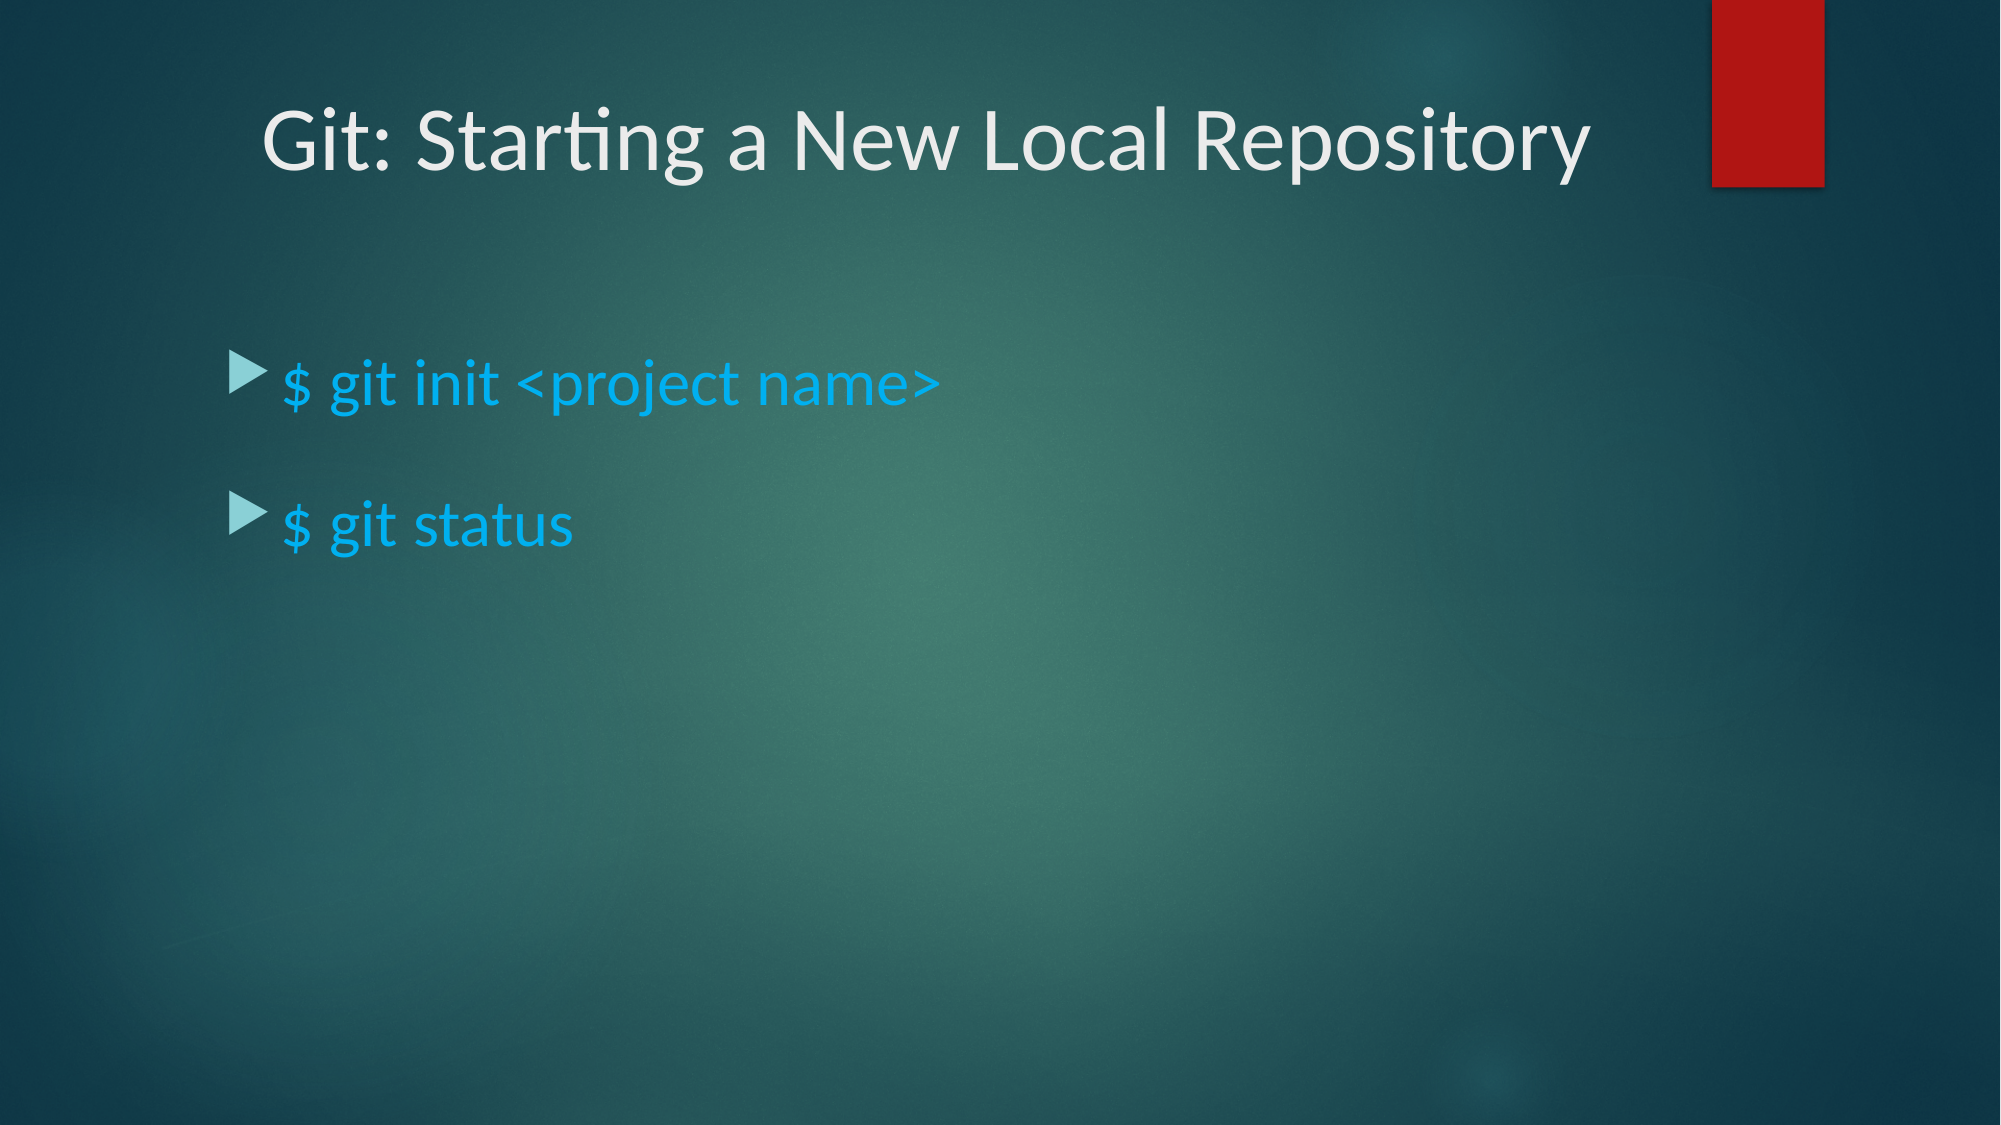

# Git: Starting a New Local Repository
$ git init <project name>
$ git status